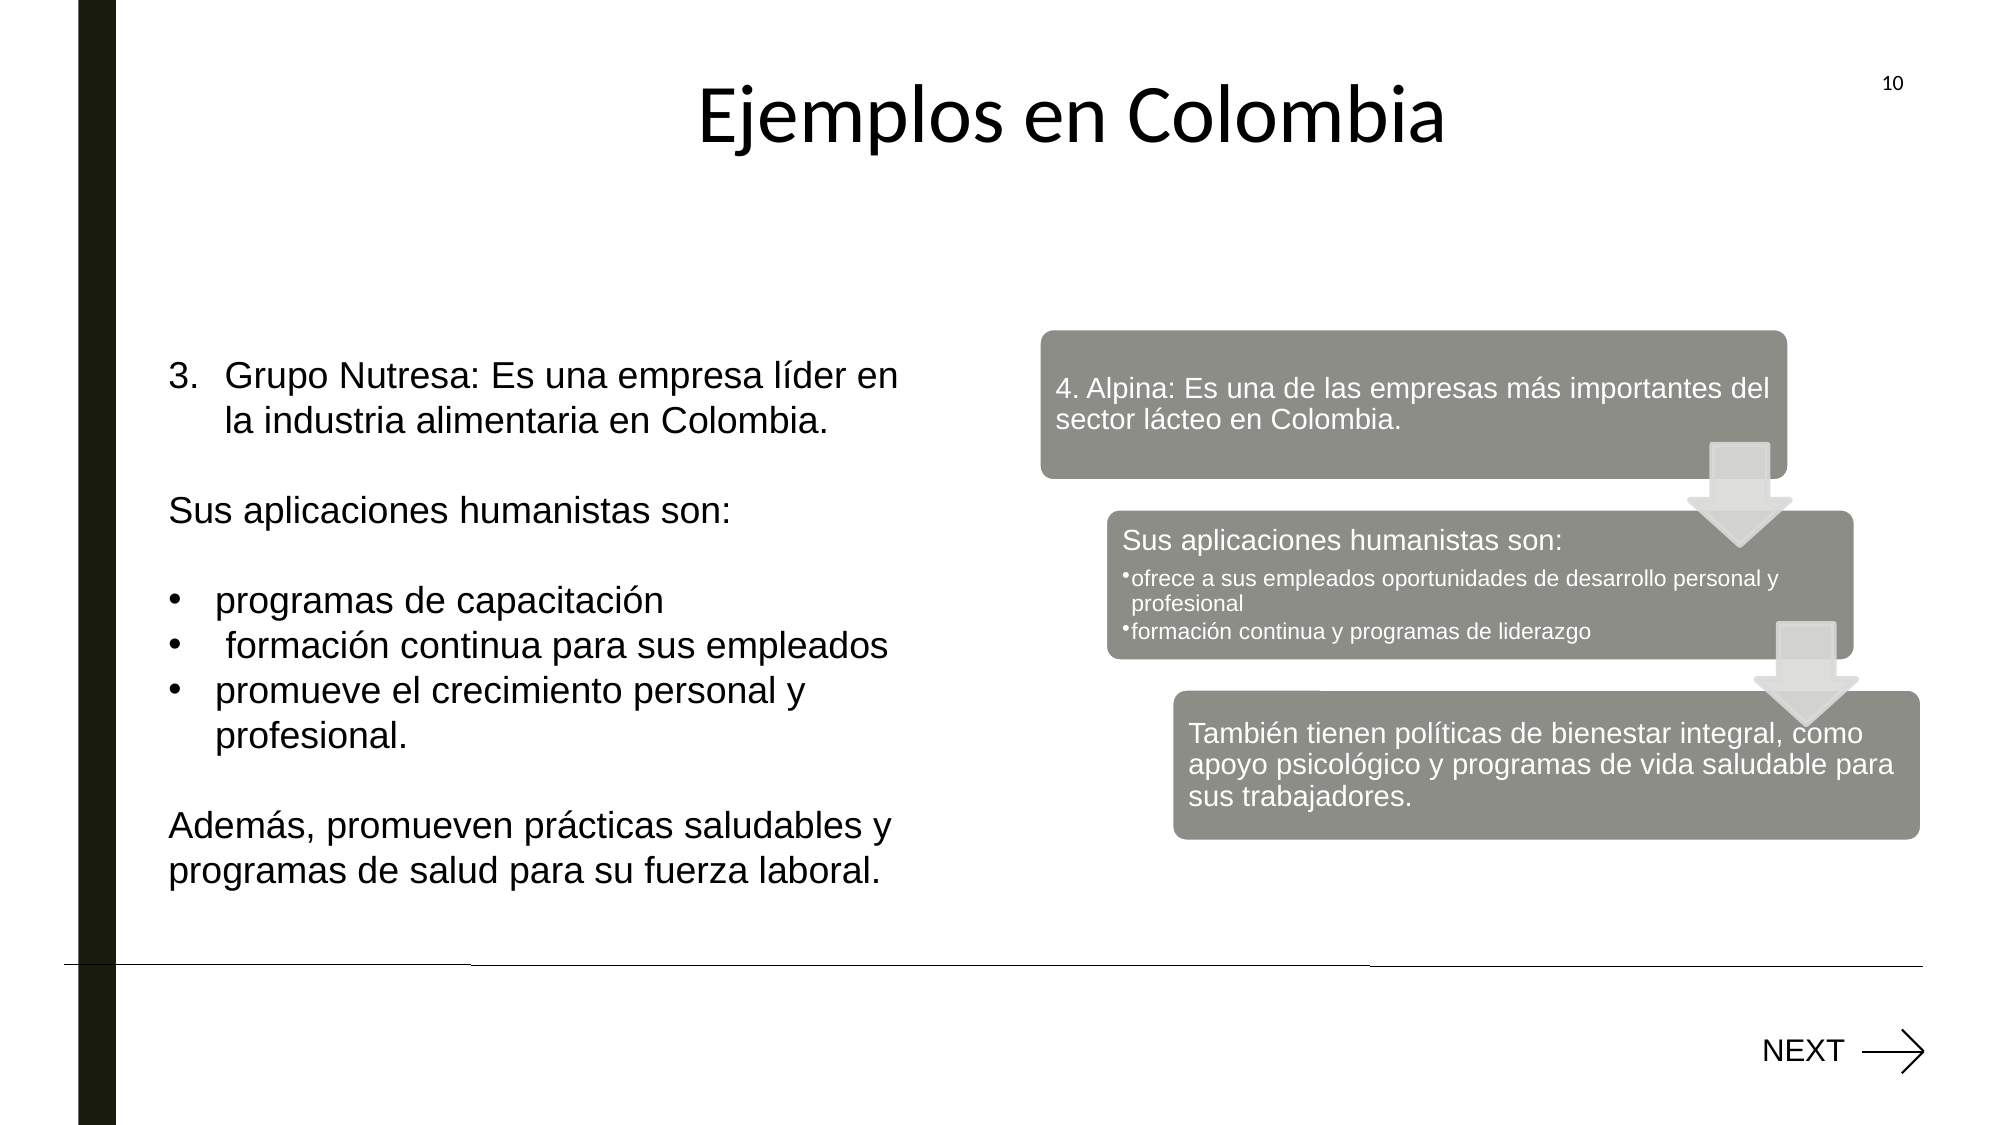

Ejemplos en Colombia
10
4. Alpina: Es una de las empresas más importantes del sector lácteo en Colombia.
Sus aplicaciones humanistas son:
ofrece a sus empleados oportunidades de desarrollo personal y profesional
formación continua y programas de liderazgo
También tienen políticas de bienestar integral, como apoyo psicológico y programas de vida saludable para sus trabajadores.

Grupo Nutresa: Es una empresa líder en la industria alimentaria en Colombia.

Sus aplicaciones humanistas son:

programas de capacitación
 formación continua para sus empleados
promueve el crecimiento personal y profesional.

Además, promueven prácticas saludables y programas de salud para su fuerza laboral.